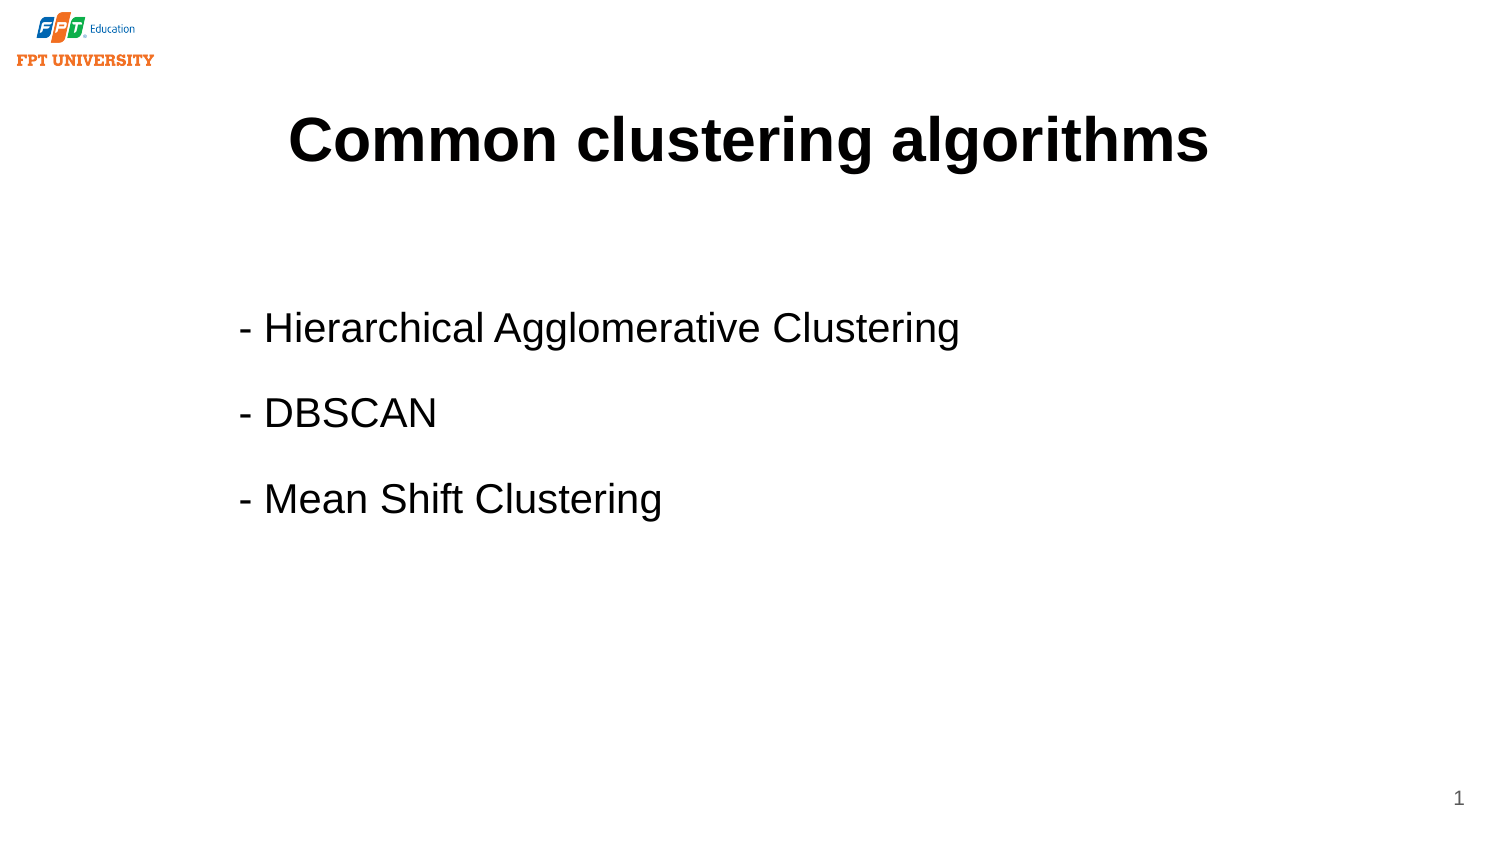

# Common clustering algorithms
- Hierarchical Agglomerative Clustering
- DBSCAN
- Mean Shift Clustering
1